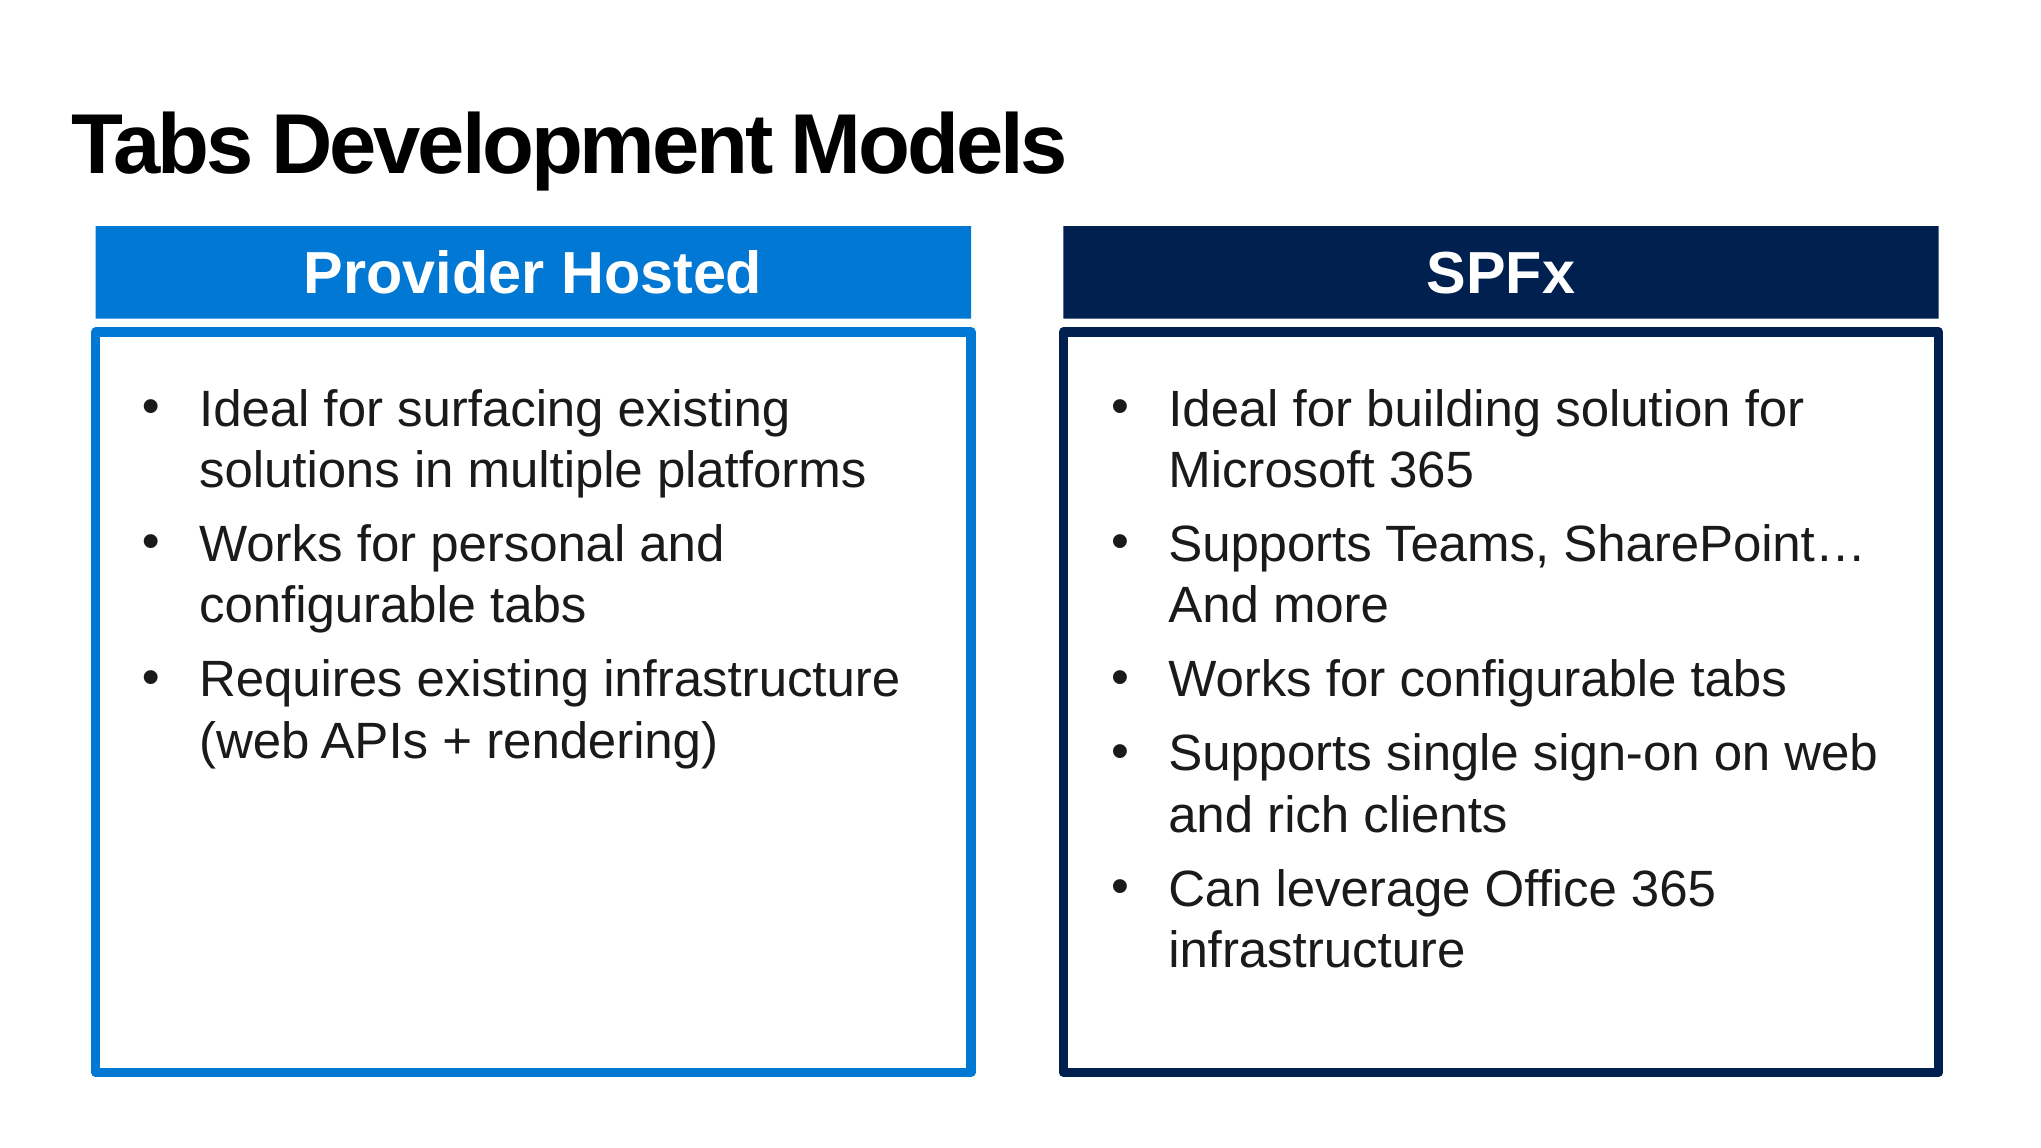

# Tabs Development Models
Provider Hosted
SPFx

Ideal for building solution for Microsoft 365
Supports Teams, SharePoint… And more
Works for configurable tabs
Supports single sign-on on web and rich clients
Can leverage Office 365 infrastructure
Ideal for surfacing existing solutions in multiple platforms
Works for personal and configurable tabs
Requires existing infrastructure (web APIs + rendering)